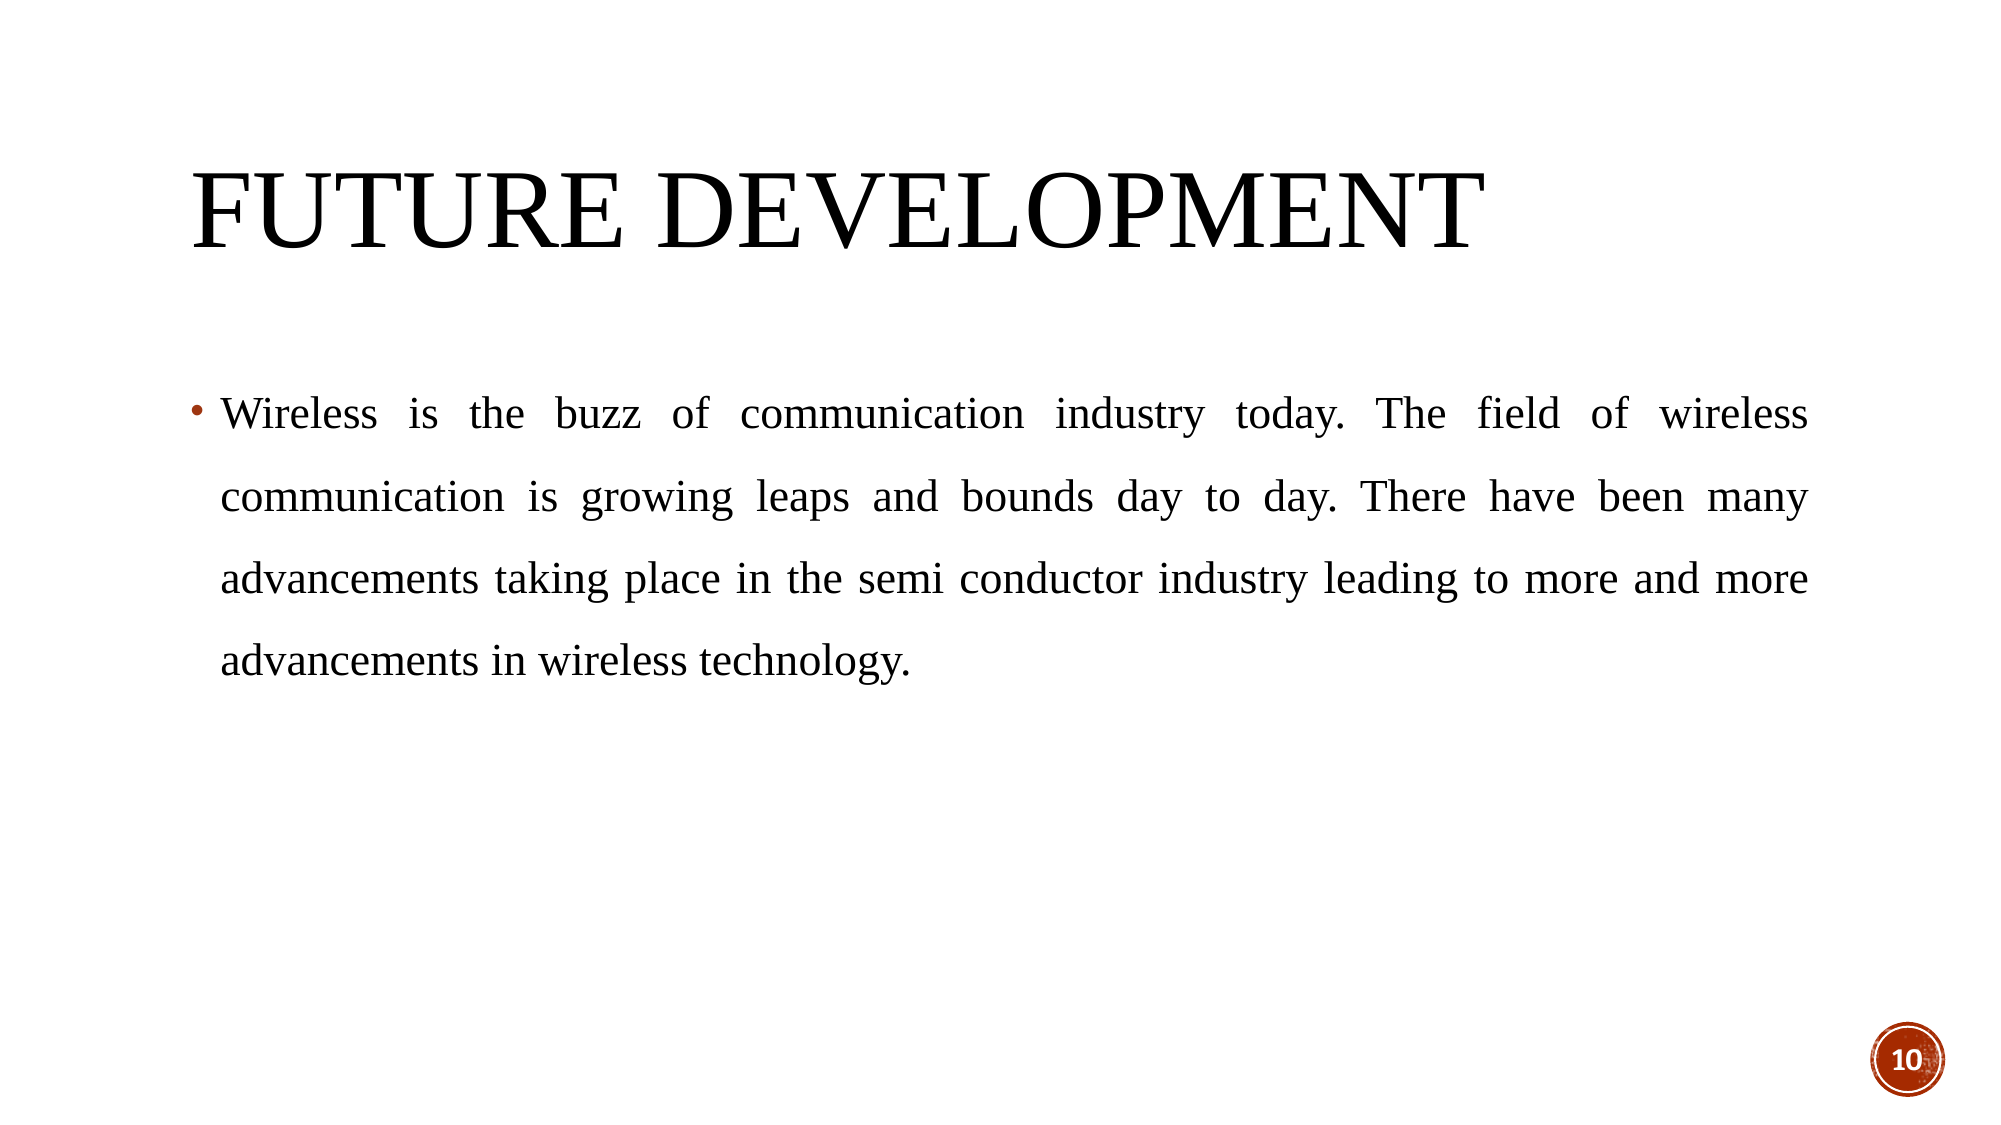

# FUTURE DEVELOPMENT
Wireless is the buzz of communication industry today. The field of wireless communication is growing leaps and bounds day to day. There have been many advancements taking place in the semi conductor industry leading to more and more advancements in wireless technology.
10